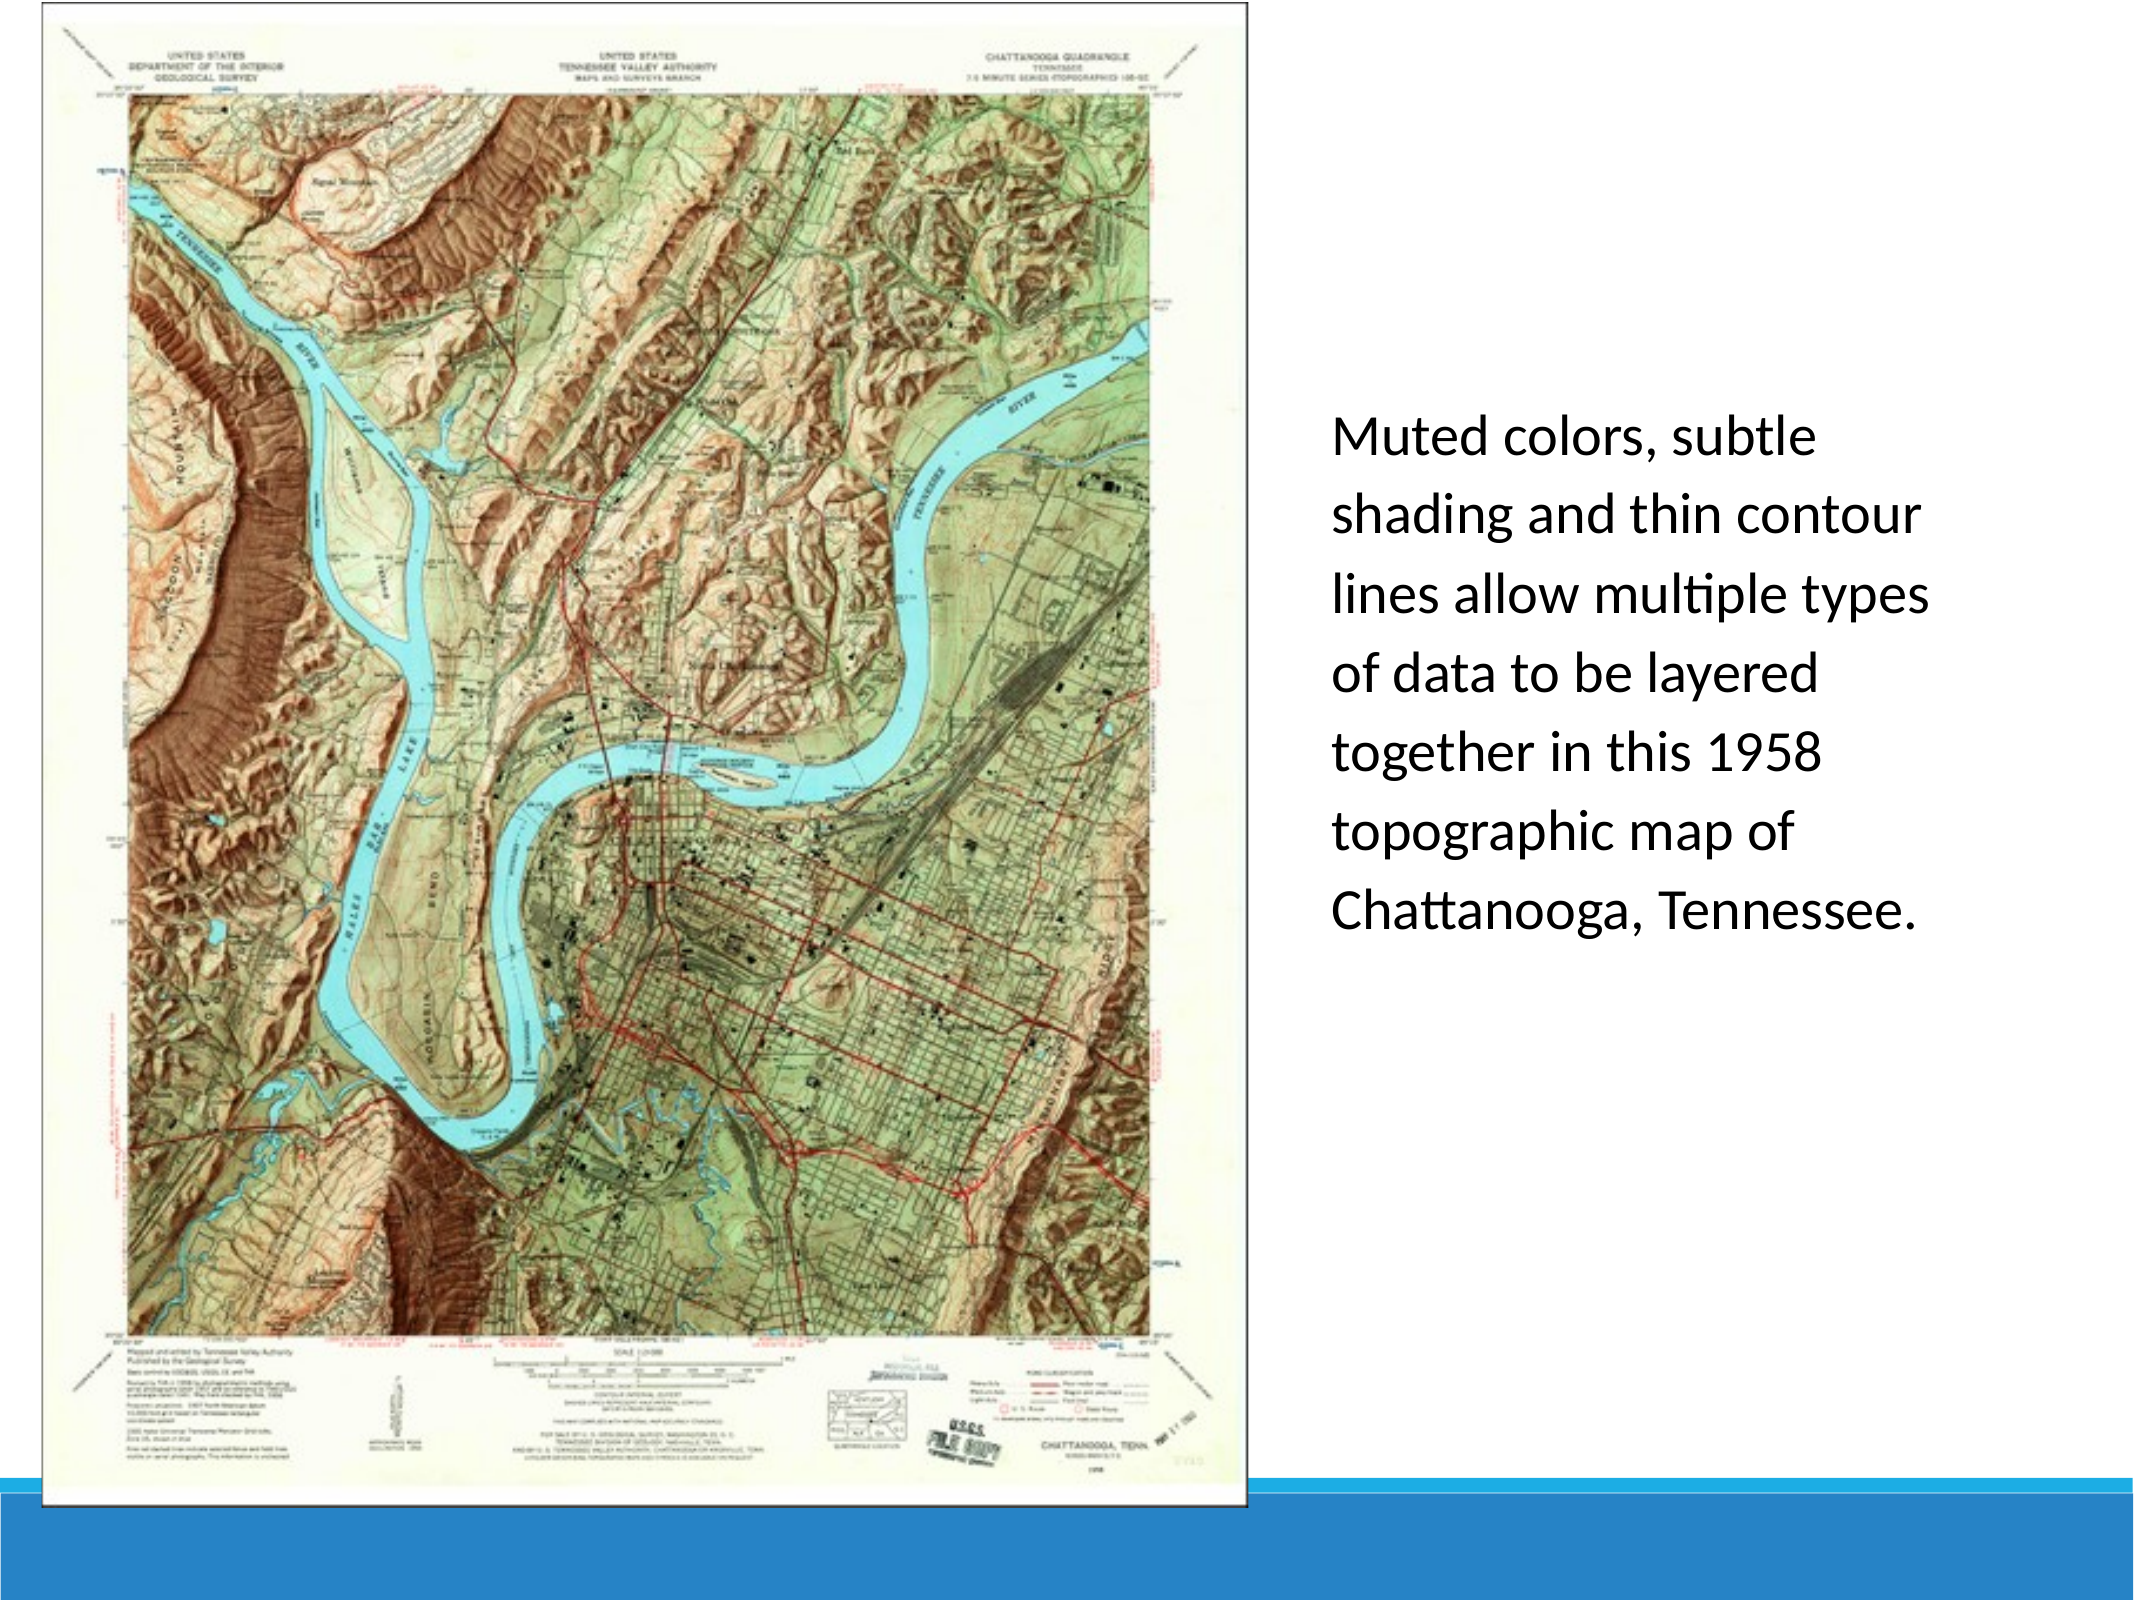

Muted colors, subtle shading and thin contour lines allow multiple types of data to be layered together in this 1958 topographic map of Chattanooga, Tennessee.